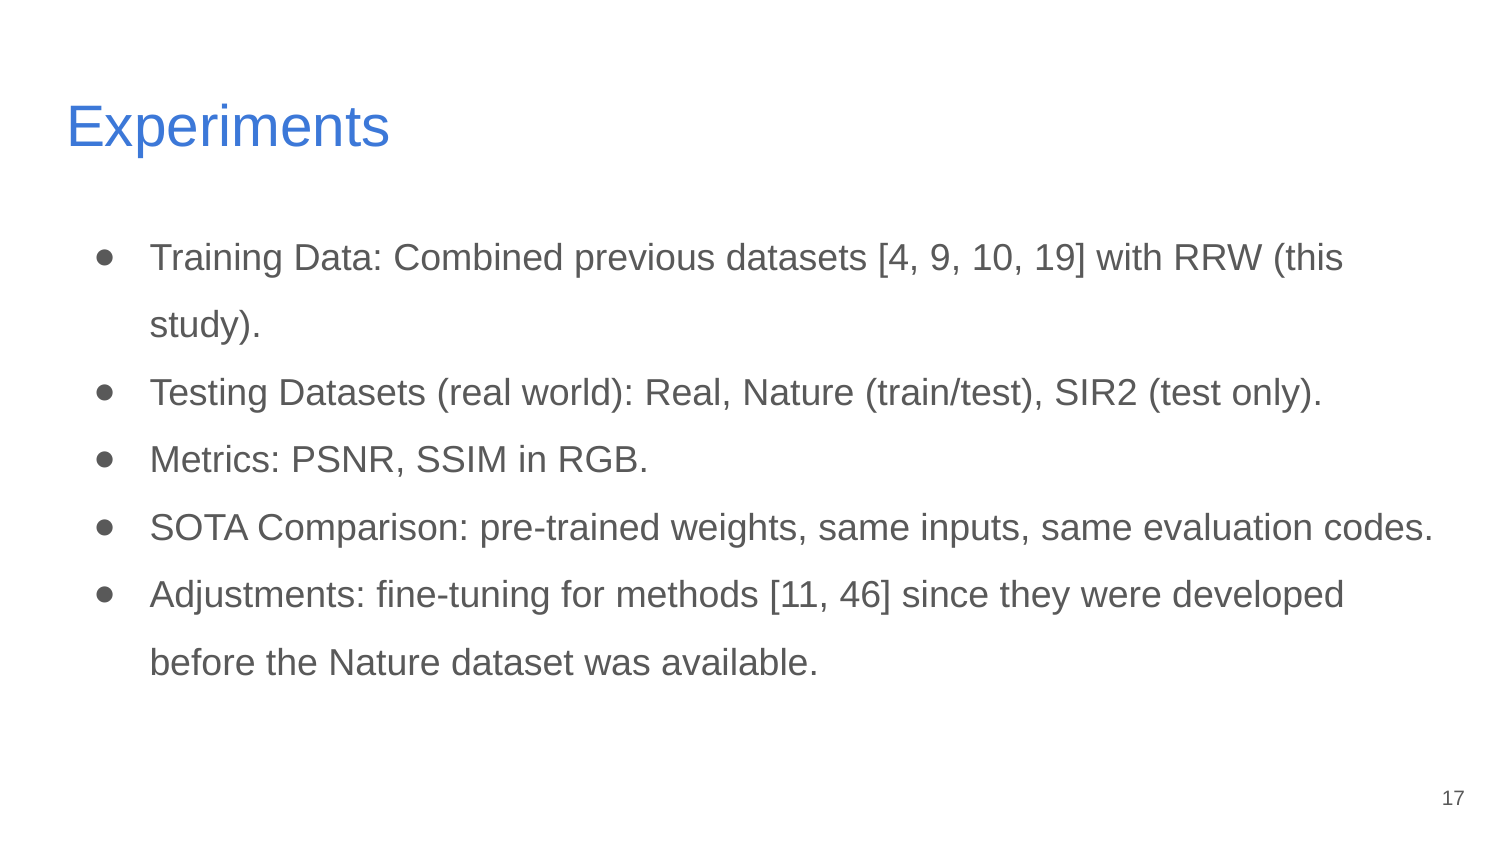

# Experiments

Training Data: Combined previous datasets [4, 9, 10, 19] with RRW (this study).
Testing Datasets (real world): Real, Nature (train/test), SIR2 (test only).
Metrics: PSNR, SSIM in RGB.
SOTA Comparison: pre-trained weights, same inputs, same evaluation codes.
Adjustments: fine-tuning for methods [11, 46] since they were developed before the Nature dataset was available.
17